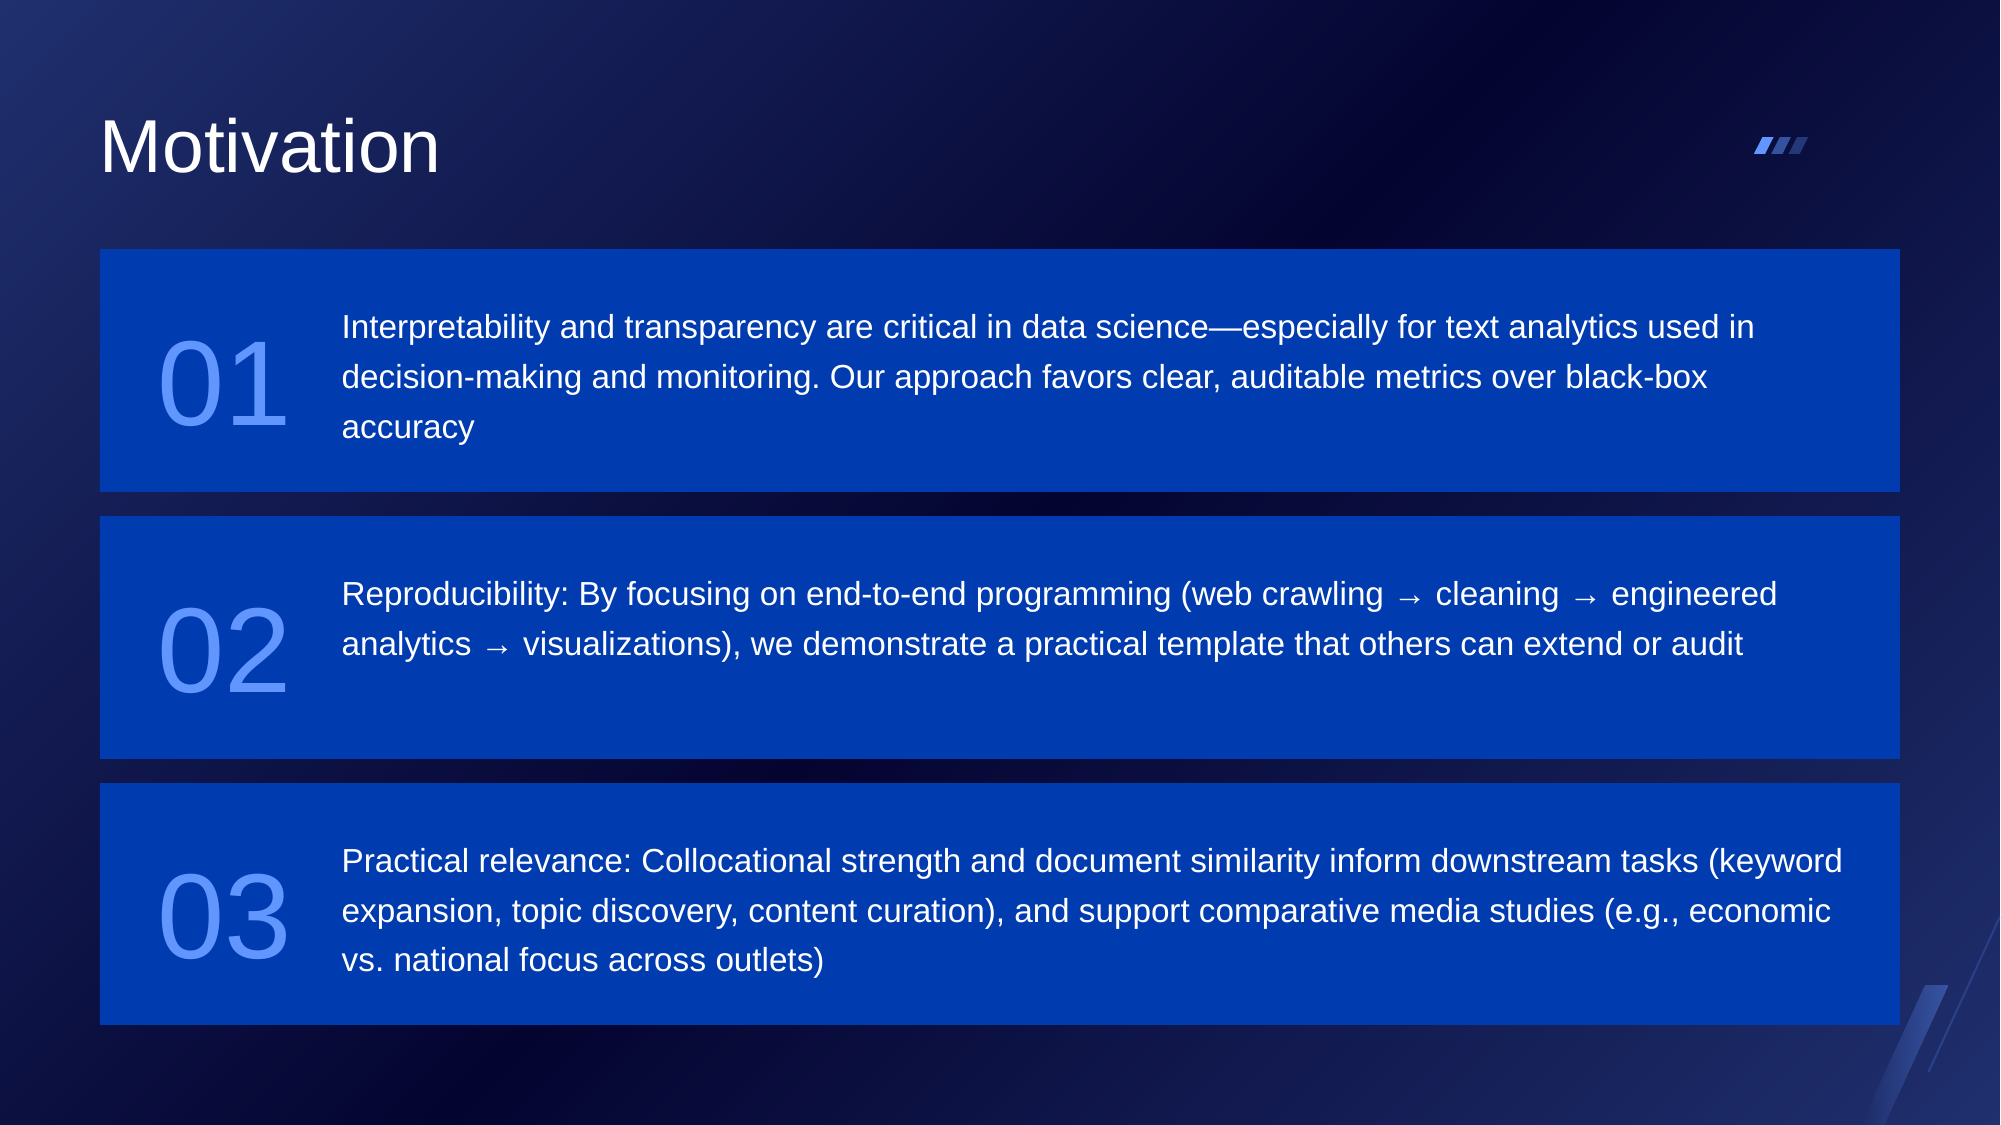

Motivation

Interpretability and transparency are critical in data science—especially for text analytics used in decision-making and monitoring. Our approach favors clear, auditable metrics over black-box accuracy
01

Reproducibility: By focusing on end-to-end programming (web crawling → cleaning → engineered analytics → visualizations), we demonstrate a practical template that others can extend or audit
02

Practical relevance: Collocational strength and document similarity inform downstream tasks (keyword expansion, topic discovery, content curation), and support comparative media studies (e.g., economic vs. national focus across outlets)
03